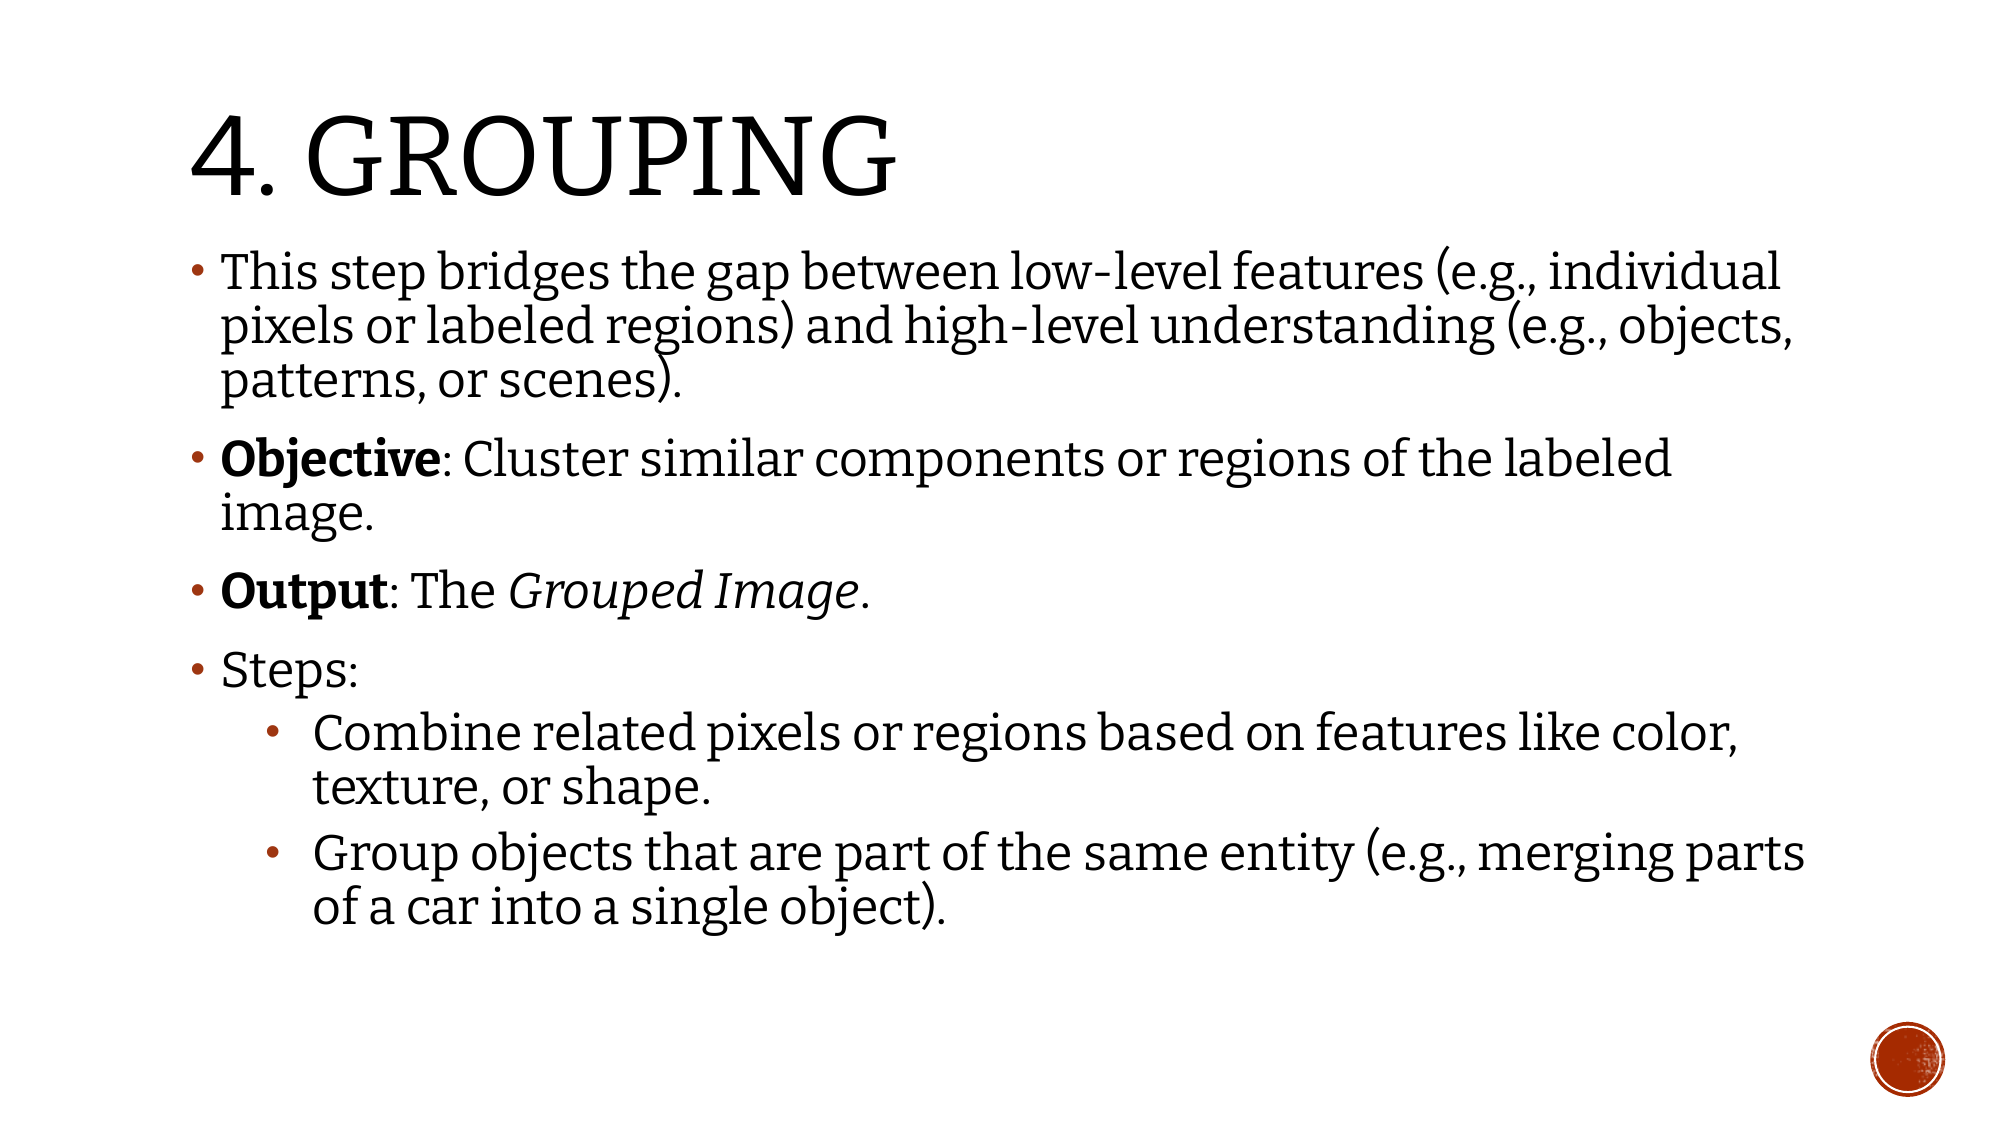

# 4. Grouping
This step bridges the gap between low-level features (e.g., individual pixels or labeled regions) and high-level understanding (e.g., objects, patterns, or scenes).
Objective: Cluster similar components or regions of the labeled image.
Output: The Grouped Image.
Steps:
Combine related pixels or regions based on features like color, texture, or shape.
Group objects that are part of the same entity (e.g., merging parts of a car into a single object).